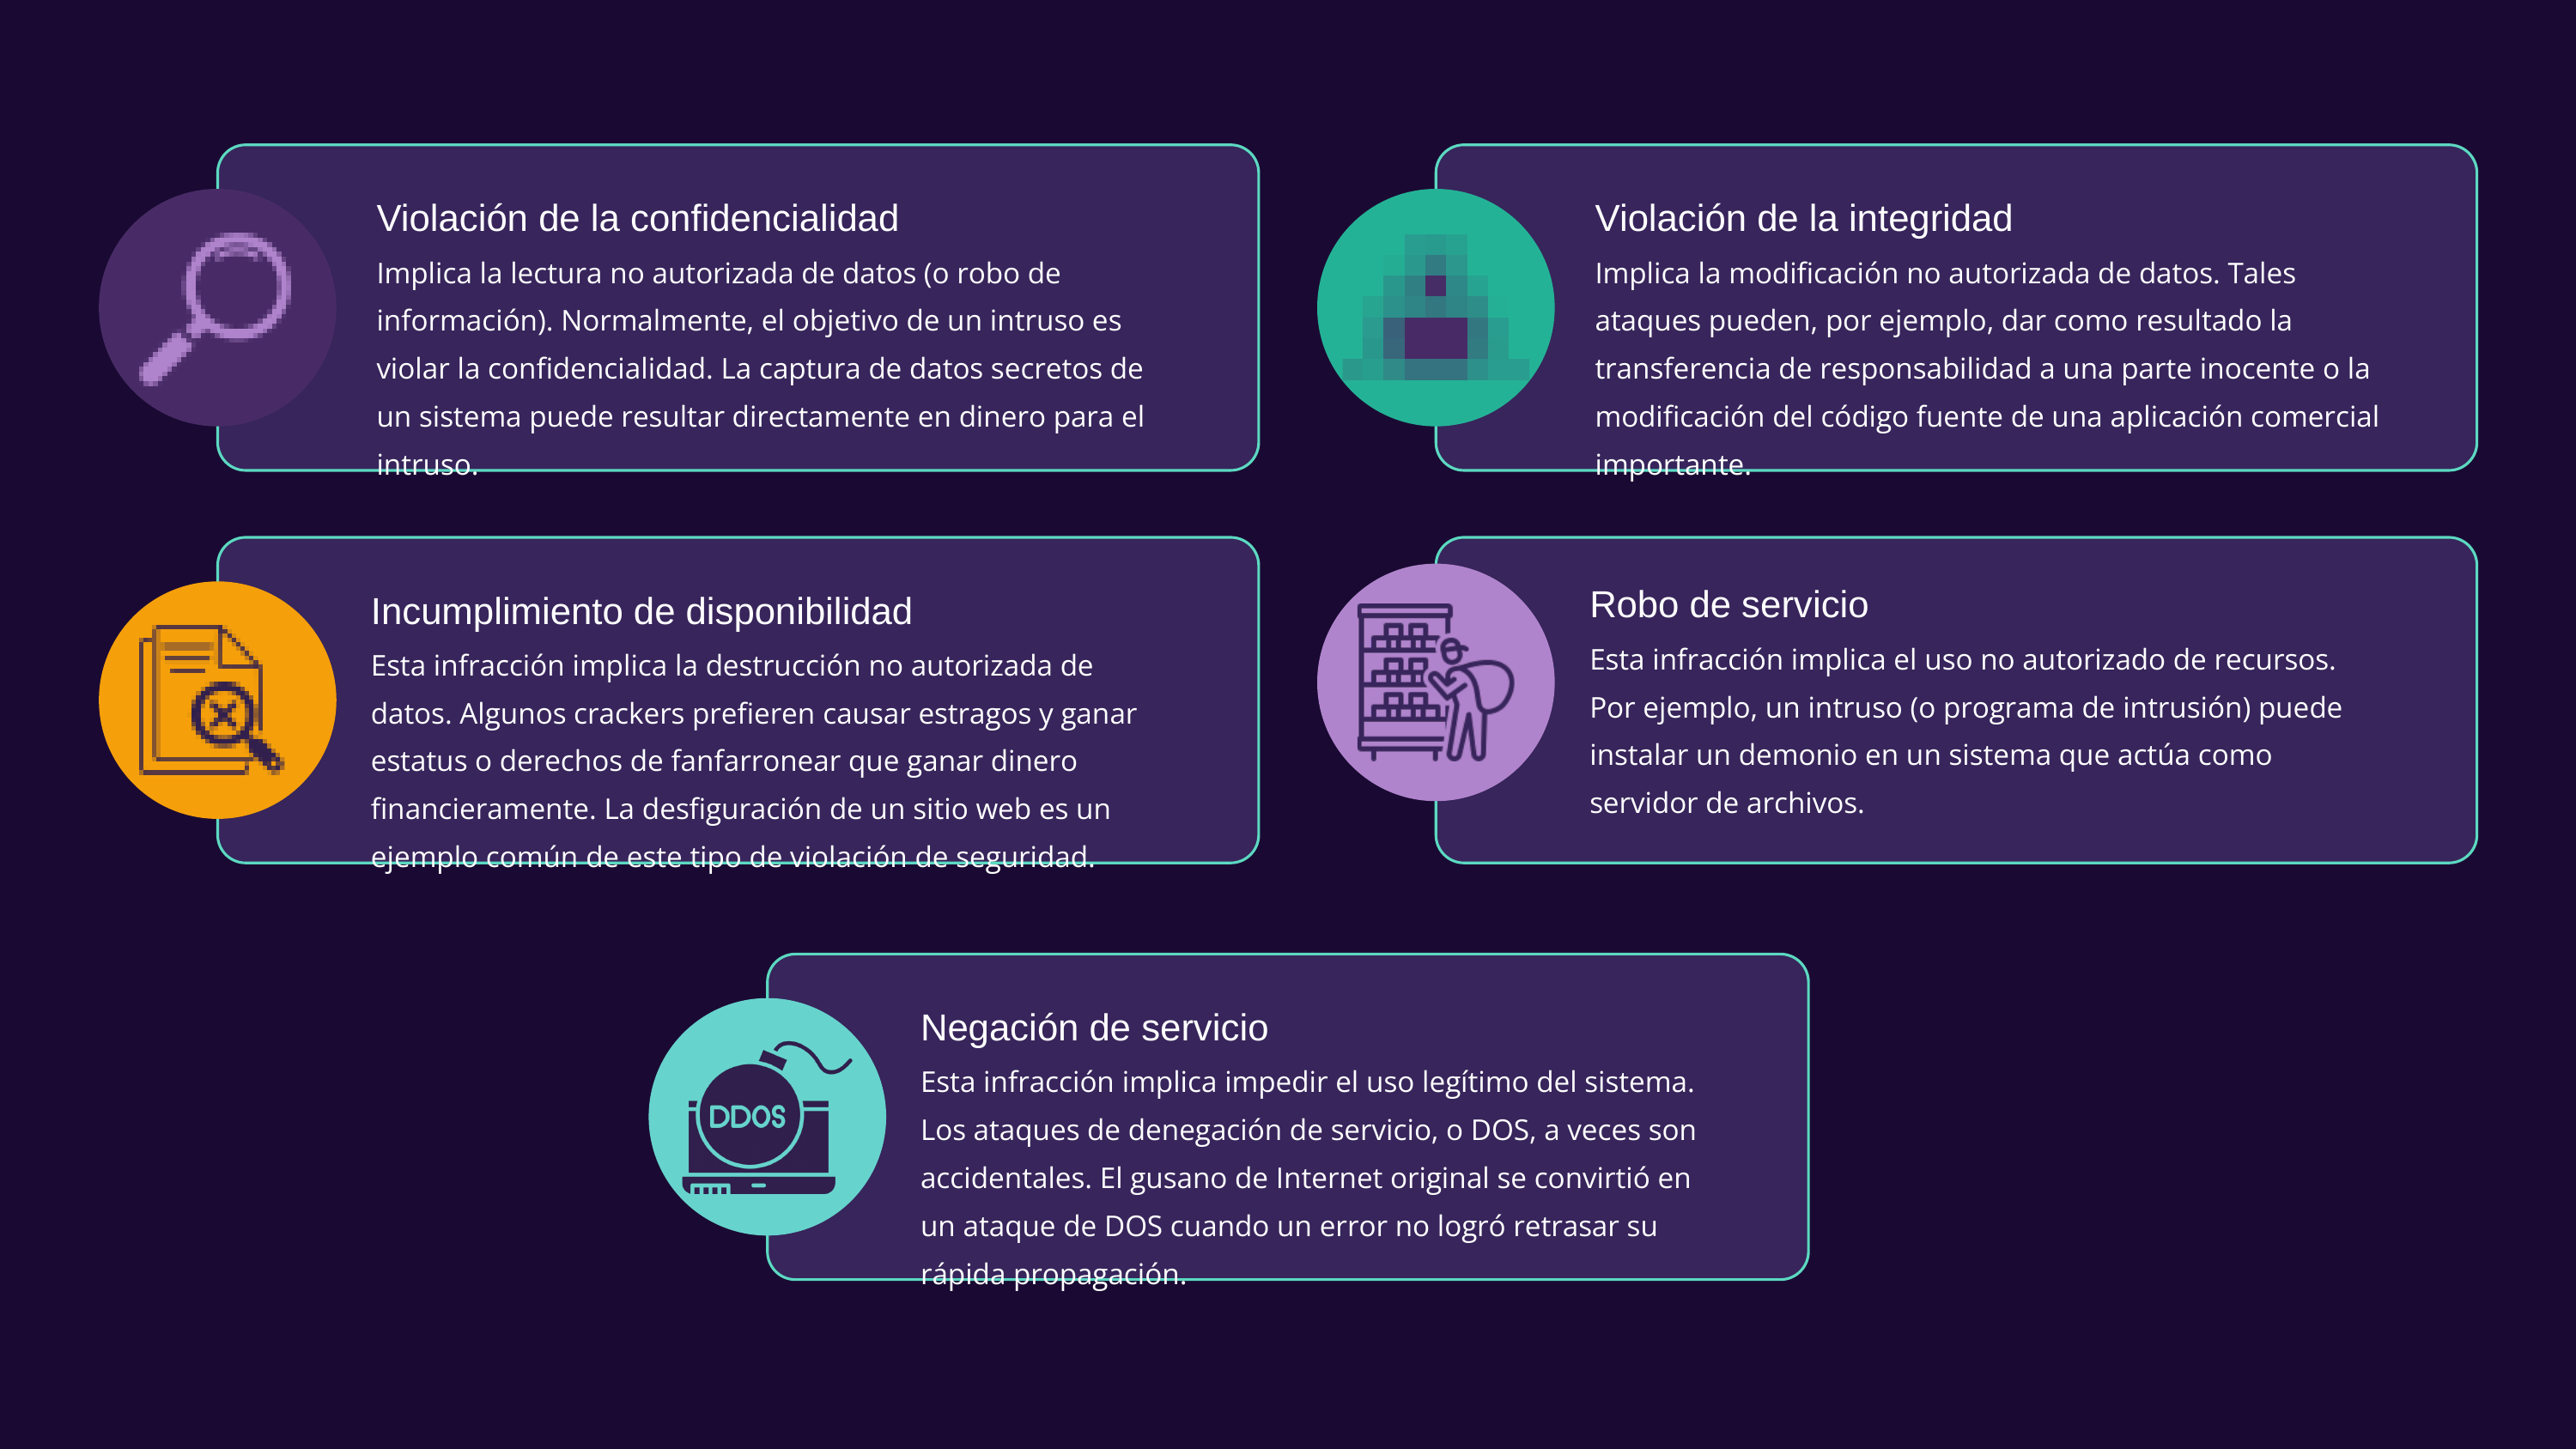

Violación de la confidencialidad
Violación de la integridad

Implica la lectura no autorizada de datos (o robo de información). Normalmente, el objetivo de un intruso es violar la confidencialidad. La captura de datos secretos de un sistema puede resultar directamente en dinero para el intruso.
Implica la modificación no autorizada de datos. Tales ataques pueden, por ejemplo, dar como resultado la transferencia de responsabilidad a una parte inocente o la modificación del código fuente de una aplicación comercial importante.

Robo de servicio

Incumplimiento de disponibilidad

Esta infracción implica el uso no autorizado de recursos. Por ejemplo, un intruso (o programa de intrusión) puede instalar un demonio en un sistema que actúa como servidor de archivos.
Esta infracción implica la destrucción no autorizada de datos. Algunos crackers prefieren causar estragos y ganar estatus o derechos de fanfarronear que ganar dinero financieramente. La desfiguración de un sitio web es un ejemplo común de este tipo de violación de seguridad.

Negación de servicio

Esta infracción implica impedir el uso legítimo del sistema. Los ataques de denegación de servicio, o DOS, a veces son accidentales. El gusano de Internet original se convirtió en un ataque de DOS cuando un error no logró retrasar su rápida propagación.